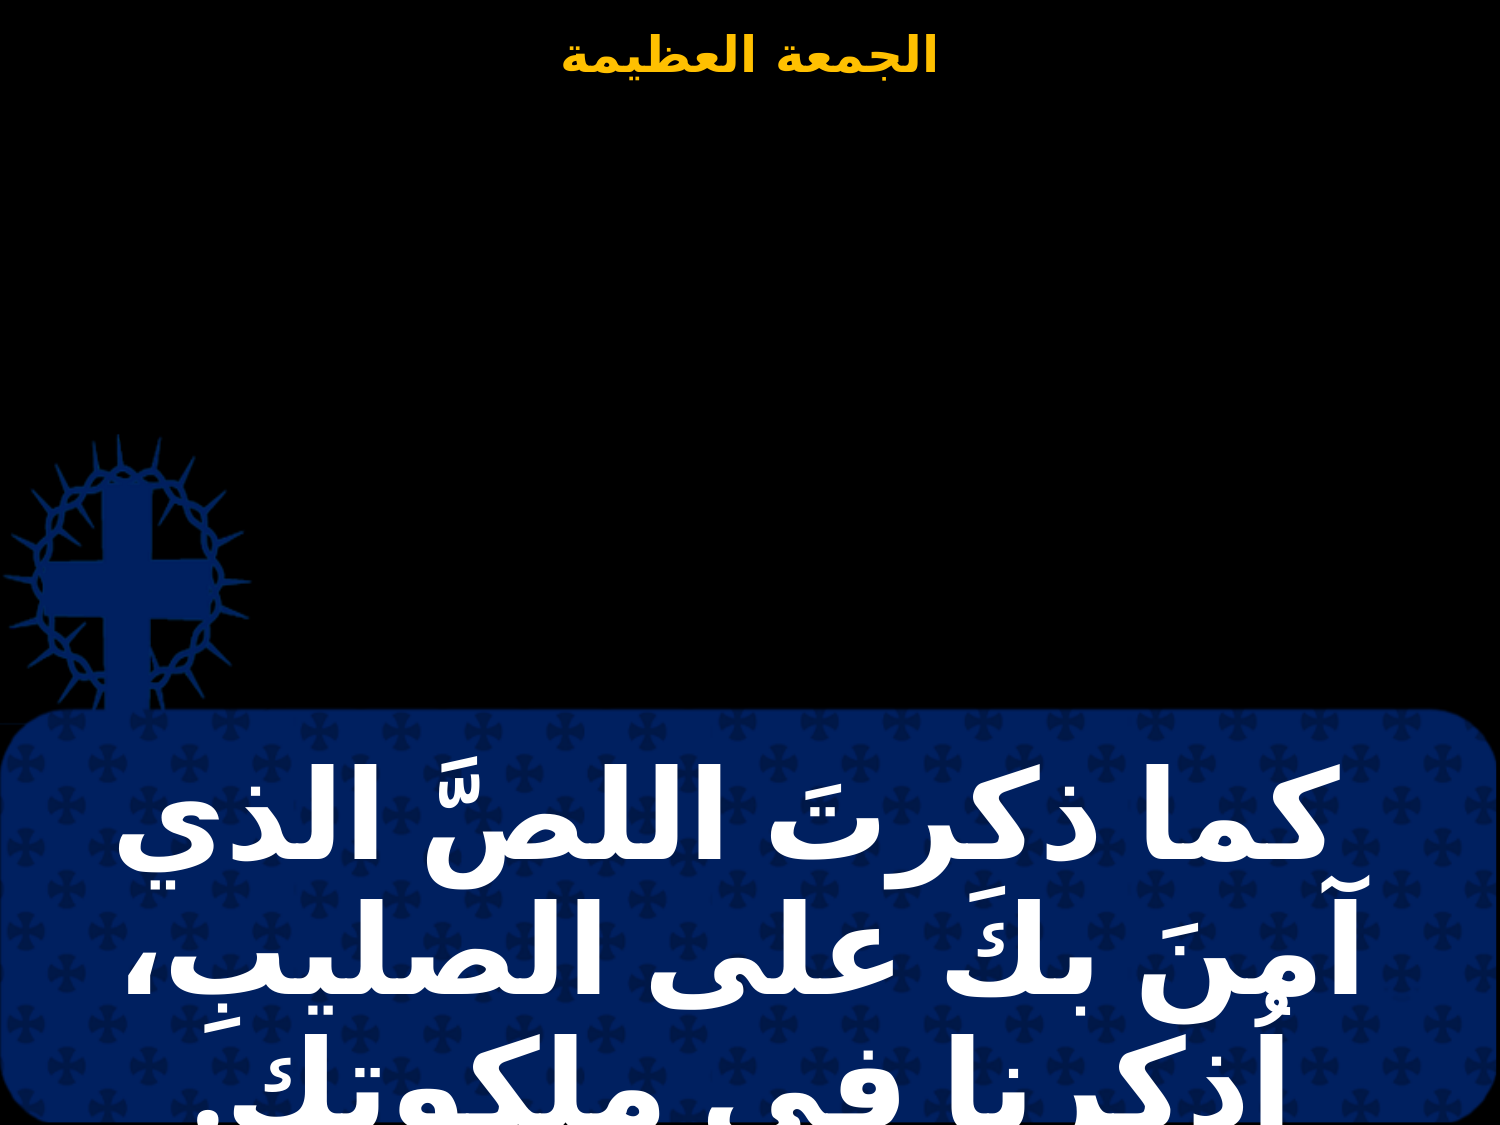

# كما ذكرتَ اللصَّ الذي آمنَ بكَ على الصليبِ، اُذكرنا في ملكوتِك.